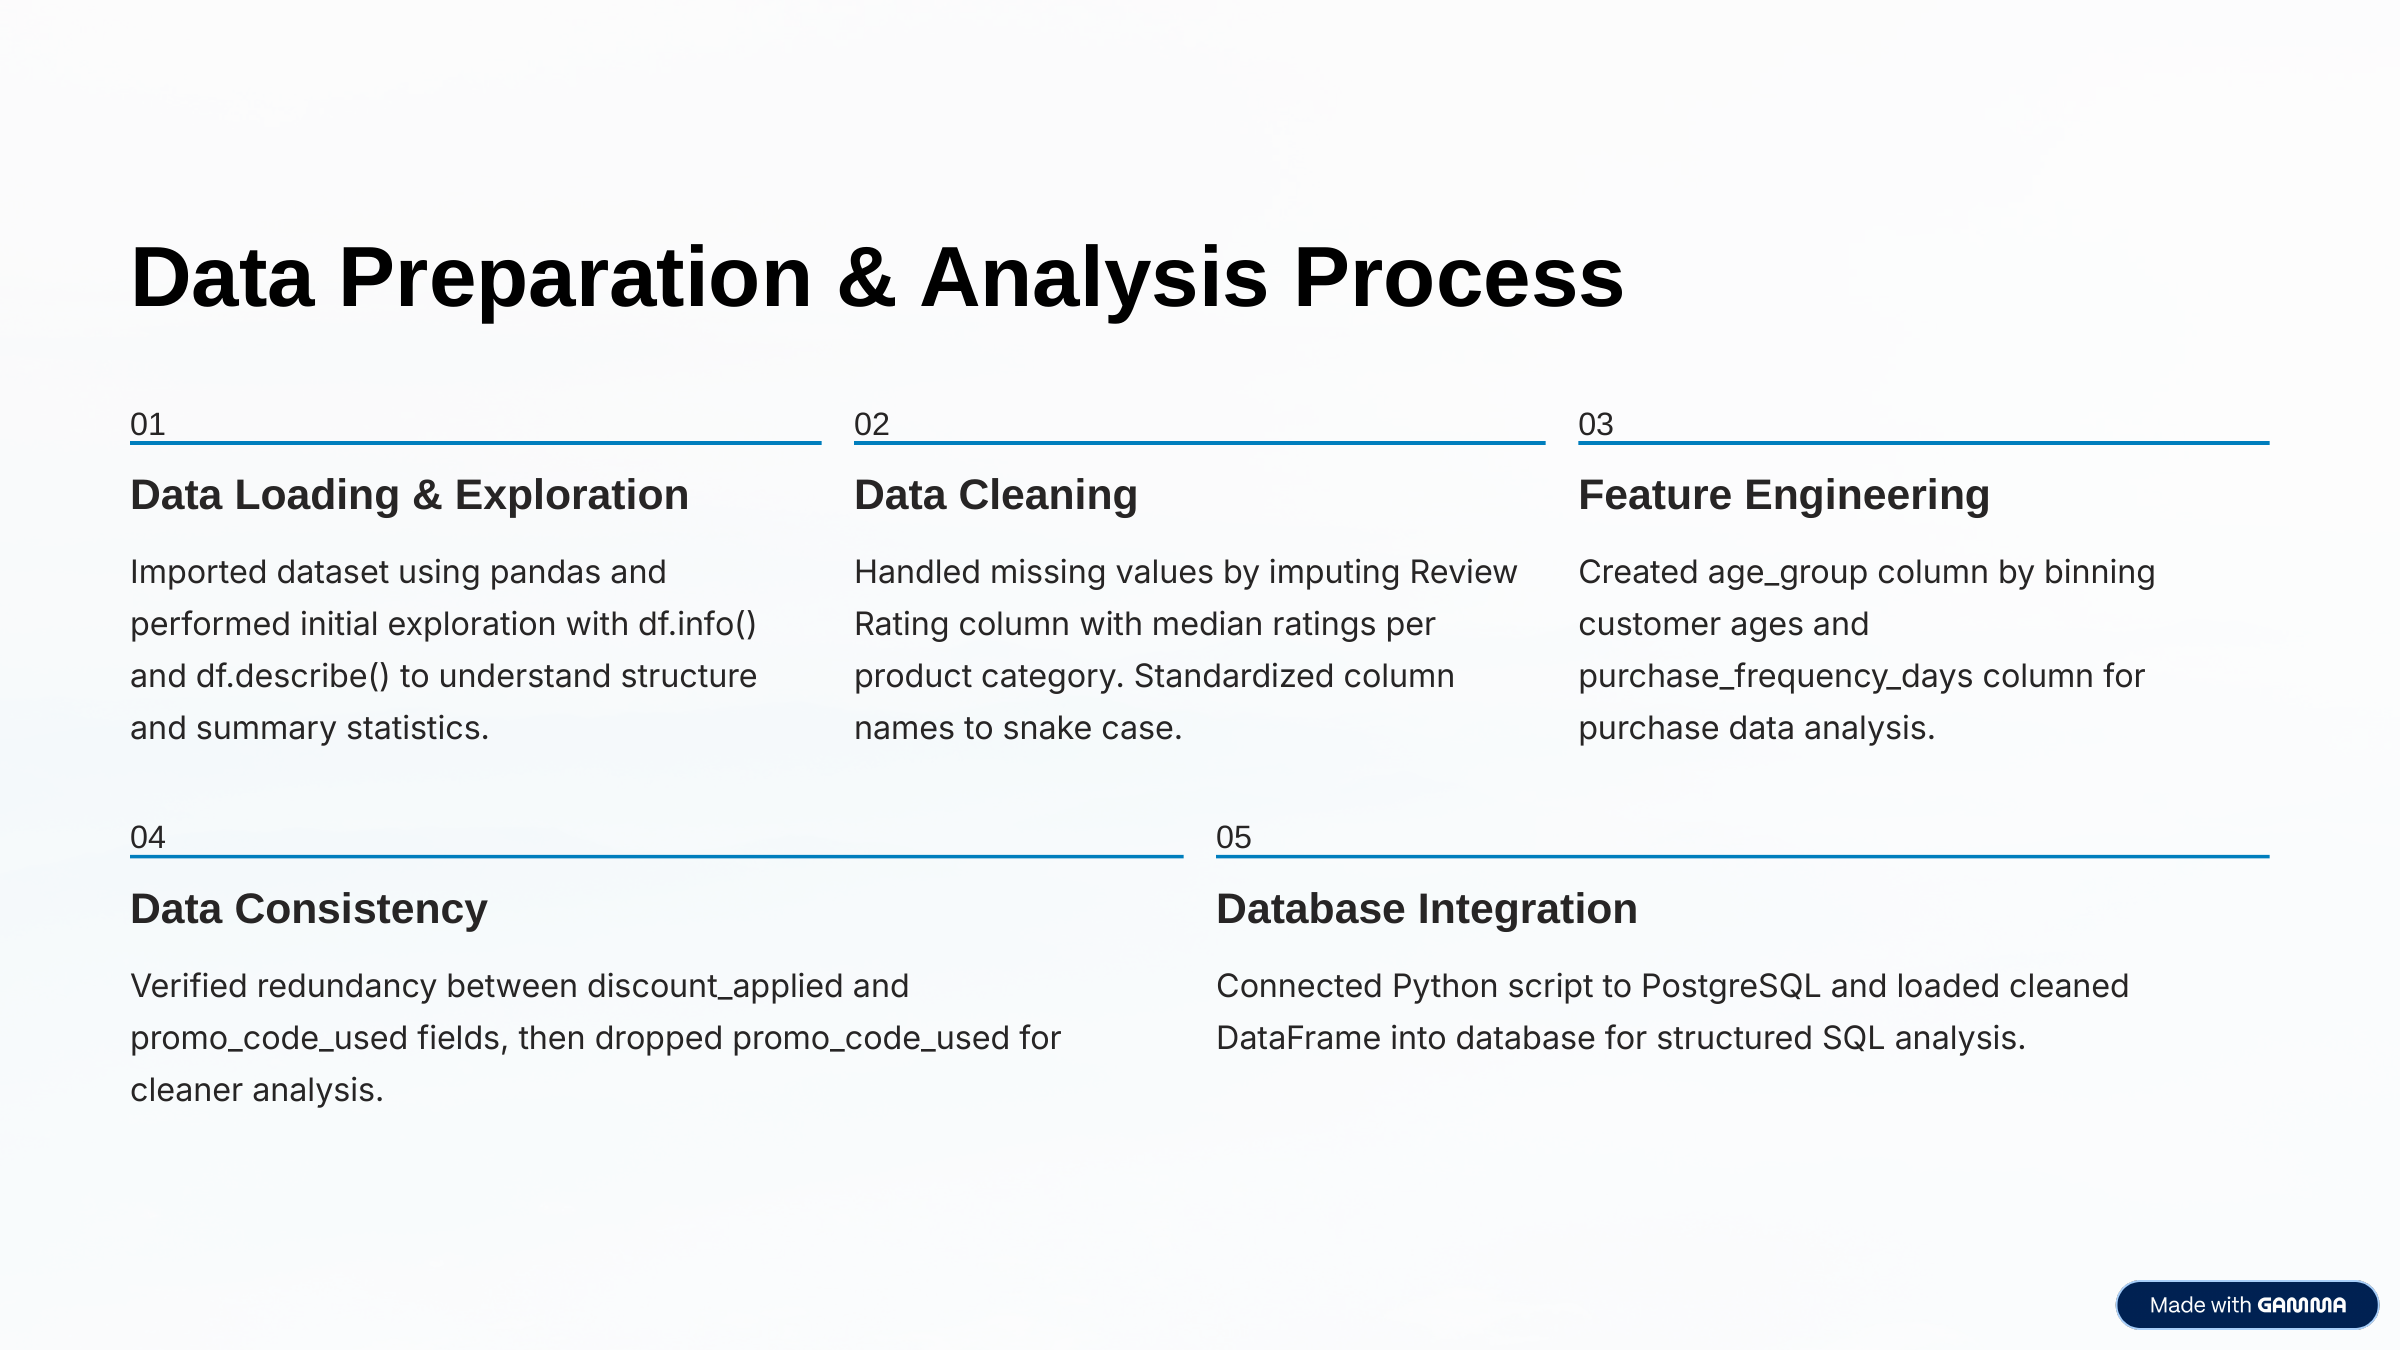

Data Preparation & Analysis Process
01
02
03

Data Loading & Exploration
Data Cleaning
Feature Engineering
Imported dataset using pandas and performed initial exploration with df.info() and df.describe() to understand structure and summary statistics.
Handled missing values by imputing Review Rating column with median ratings per product category. Standardized column names to snake case.
Created age_group column by binning customer ages and purchase_frequency_days column for purchase data analysis.
04
05

Data Consistency
Database Integration
Verified redundancy between discount_applied and promo_code_used fields, then dropped promo_code_used for cleaner analysis.
Connected Python script to PostgreSQL and loaded cleaned DataFrame into database for structured SQL analysis.